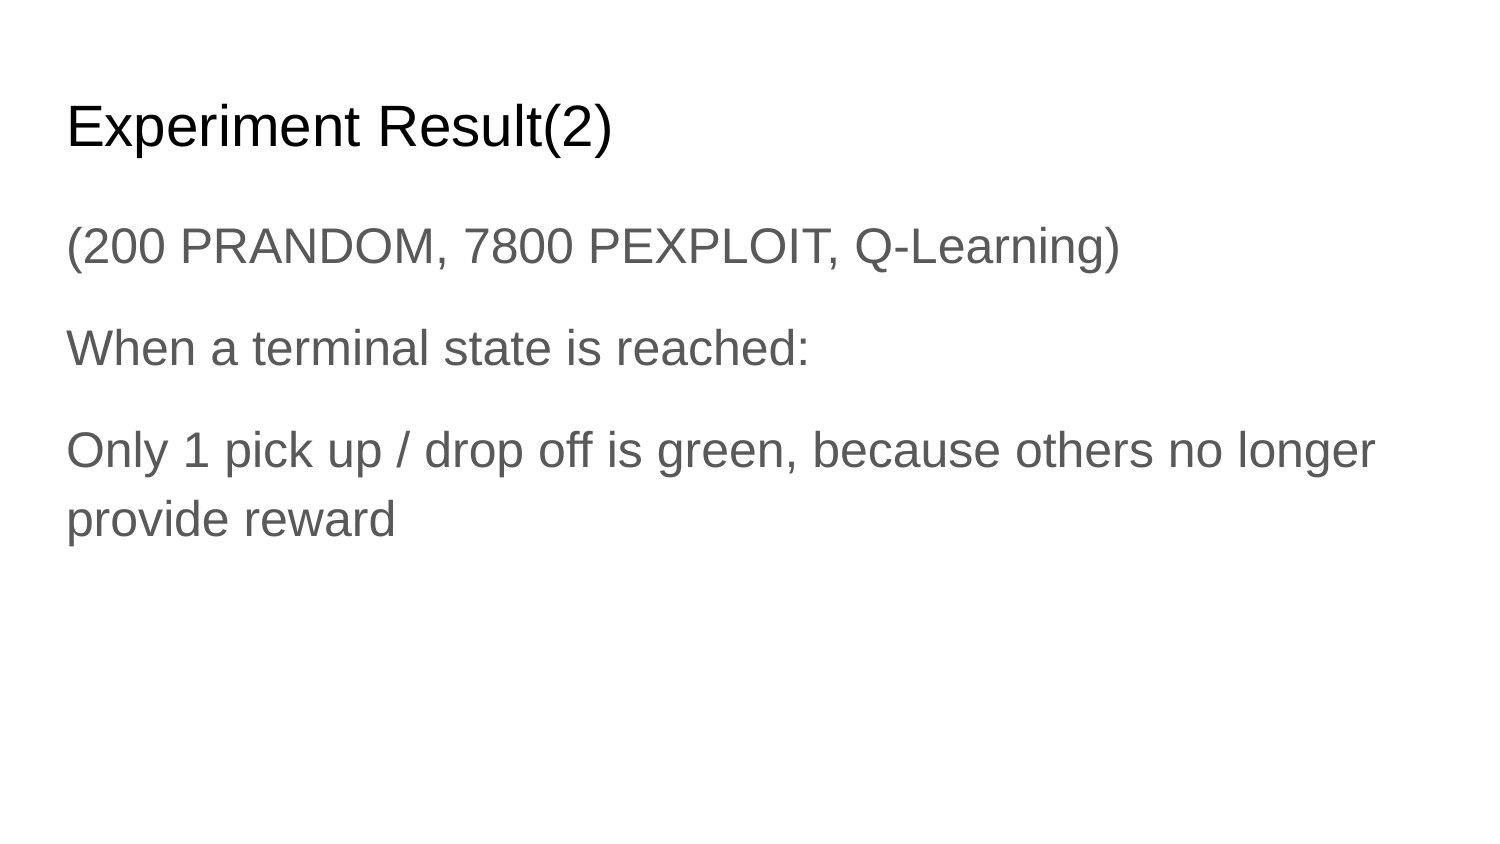

# Experiment Result(2)
(200 PRANDOM, 7800 PEXPLOIT, Q-Learning)
When a terminal state is reached:
Only 1 pick up / drop off is green, because others no longer provide reward